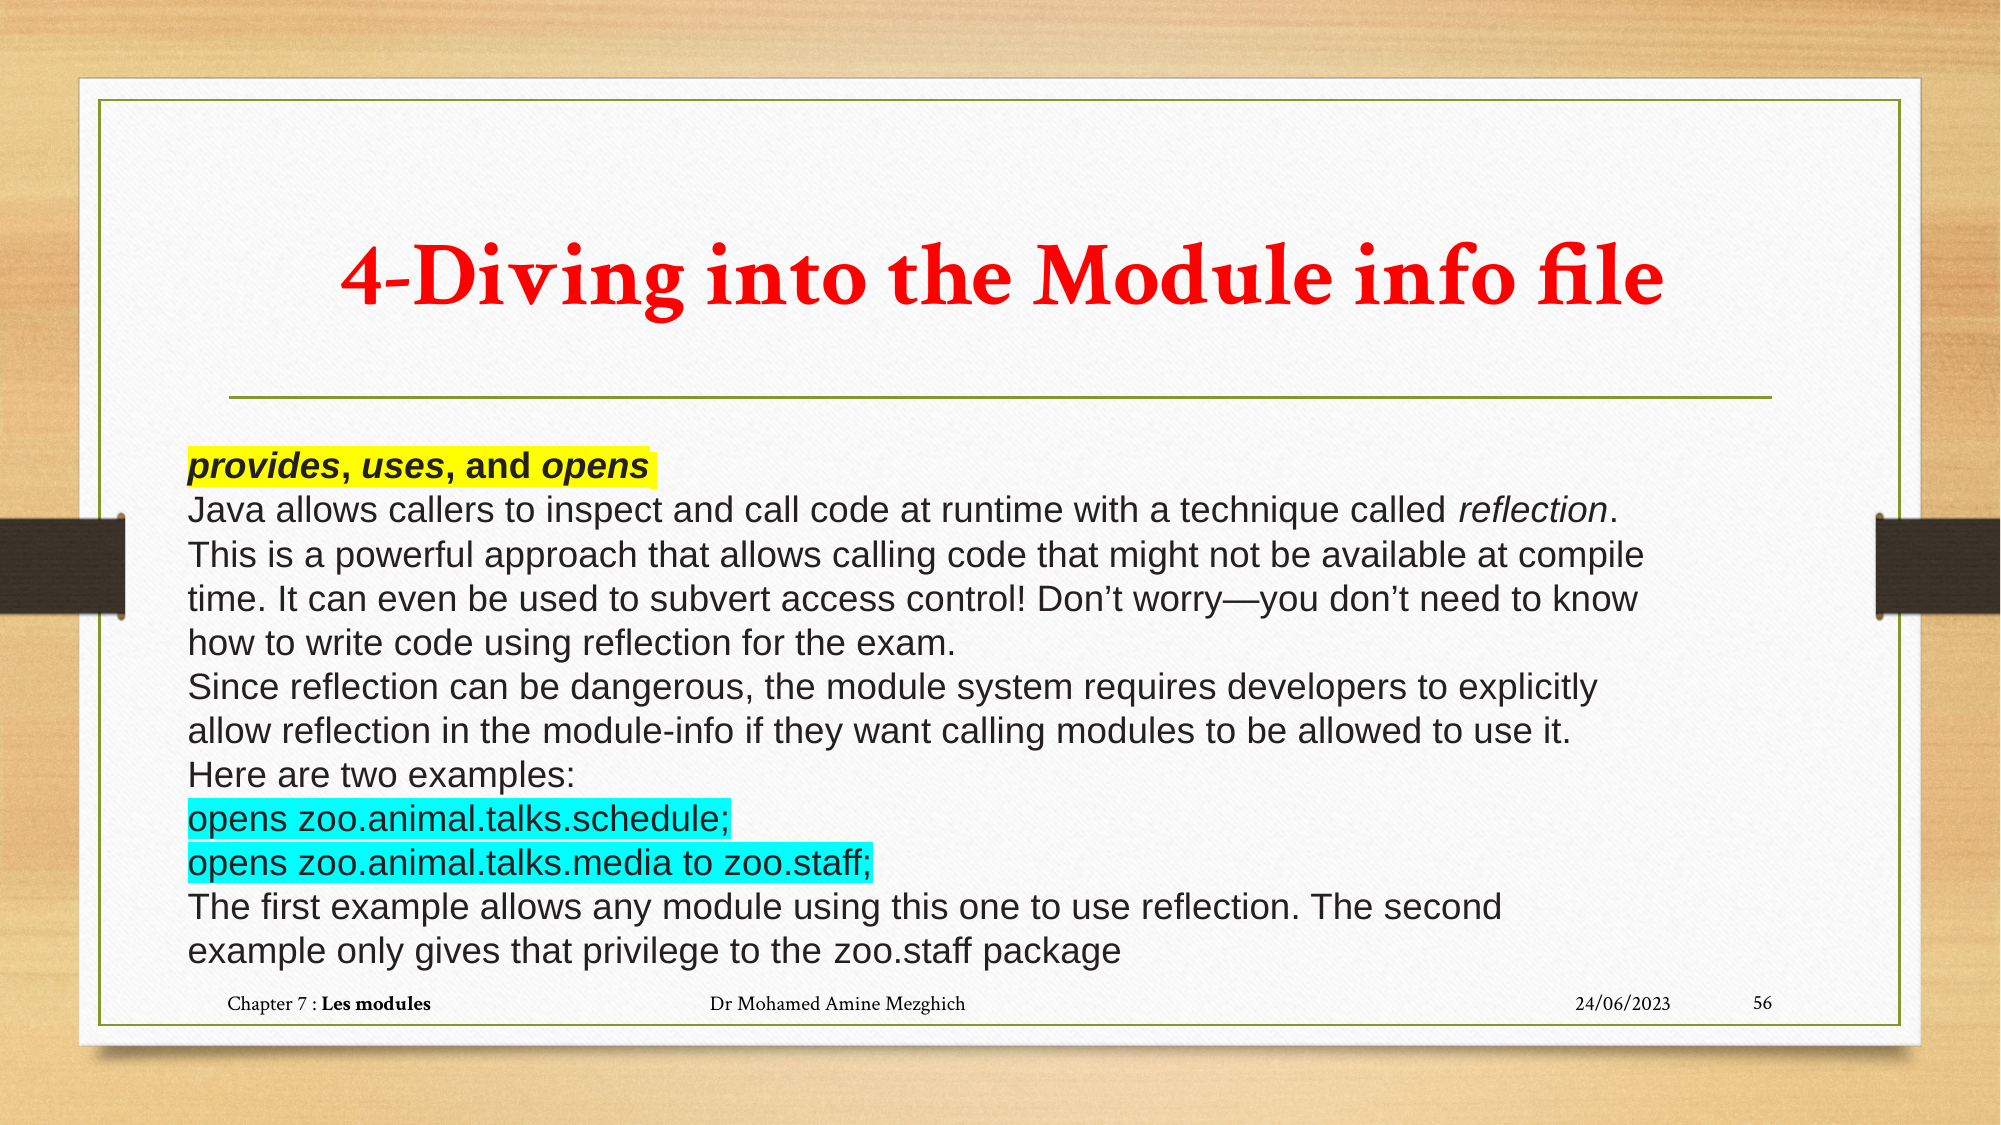

# 4-Diving into the Module info file
provides, uses, and opens
Java allows callers to inspect and call code at runtime with a technique called reflection.
This is a powerful approach that allows calling code that might not be available at compile
time. It can even be used to subvert access control! Don’t worry—you don’t need to know
how to write code using reflection for the exam.
Since reflection can be dangerous, the module system requires developers to explicitly
allow reflection in the module-info if they want calling modules to be allowed to use it.
Here are two examples:
opens zoo.animal.talks.schedule;
opens zoo.animal.talks.media to zoo.staff;
The first example allows any module using this one to use reflection. The second
example only gives that privilege to the zoo.staff package
Chapter 7 : Les modules                                                            Dr Mohamed Amine Mezghich
24/06/2023
56